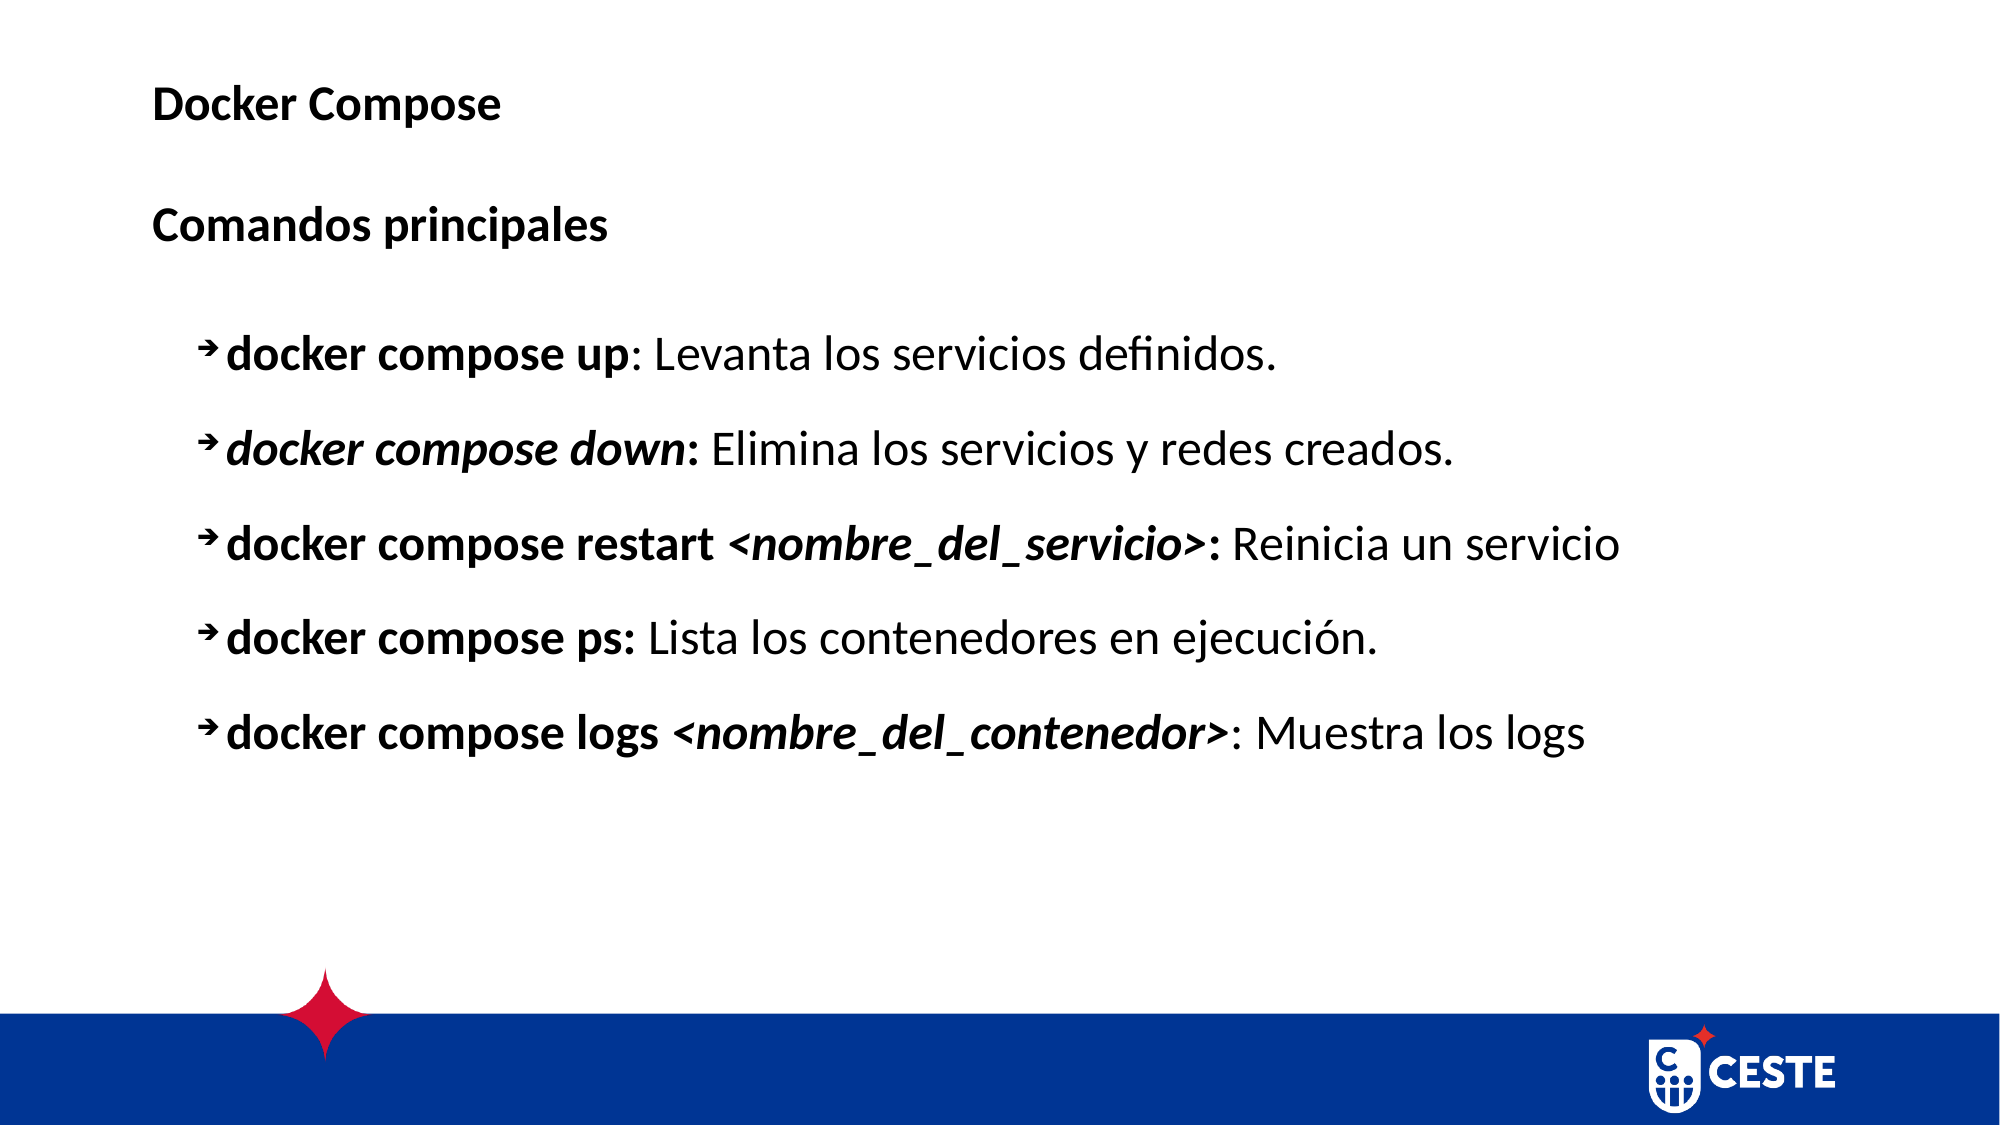

# Docker Compose
Comandos principales

docker compose up: Levanta los servicios definidos.
docker compose down: Elimina los servicios y redes creados.
docker compose restart <nombre_del_servicio>: Reinicia un servicio
docker compose ps: Lista los contenedores en ejecución.
docker compose logs <nombre_del_contenedor>: Muestra los logs